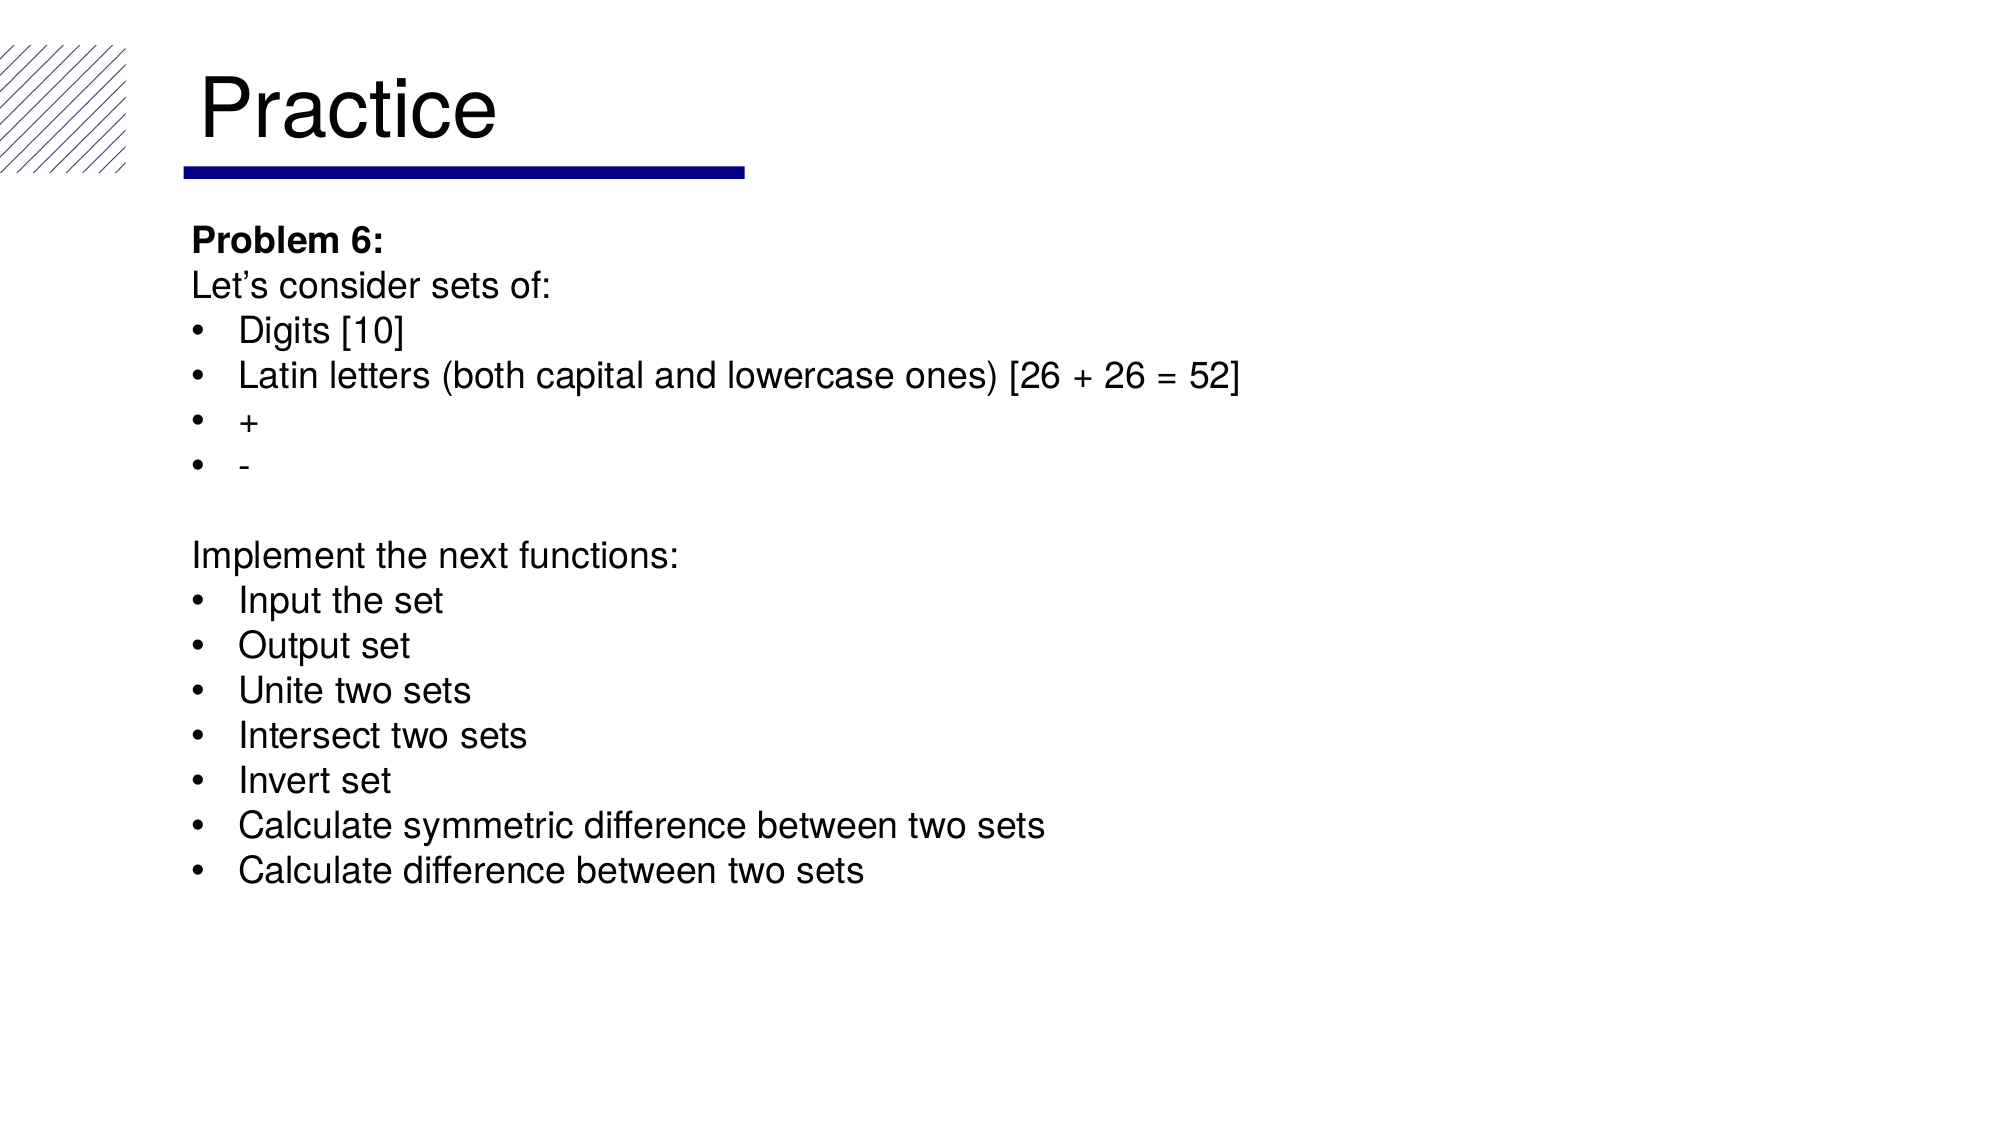

Practice
Problem 6:
Let’s consider sets of:
Digits [10]
Latin letters (both capital and lowercase ones) [26 + 26 = 52]
+
-

Implement the next functions:
Input the set
Output set
Unite two sets
Intersect two sets
Invert set
Calculate symmetric difference between two sets
Calculate difference between two sets